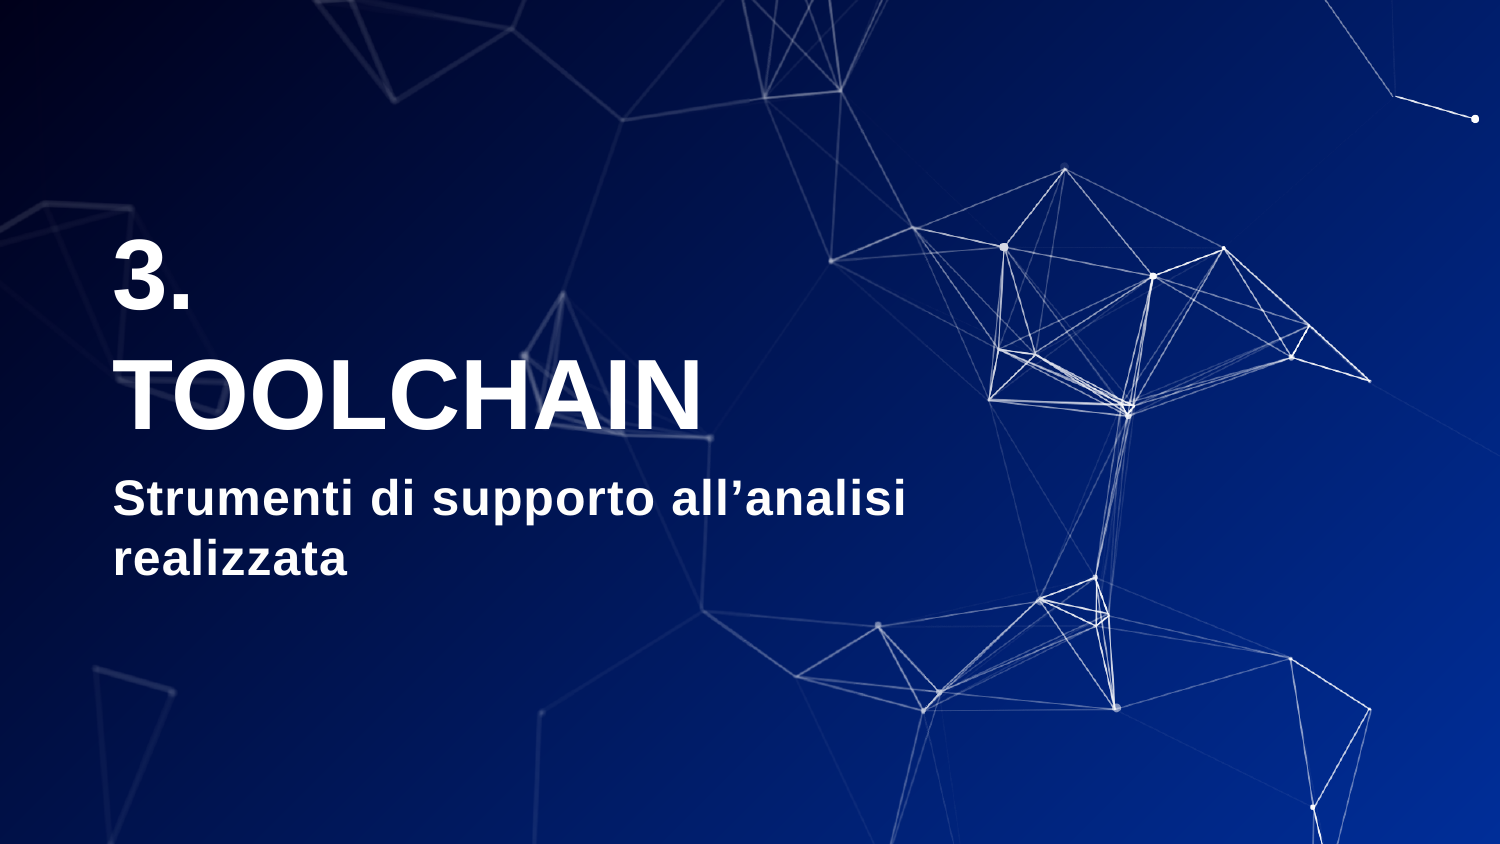

# 3.
TOOLCHAIN
Strumenti di supporto all’analisi realizzata